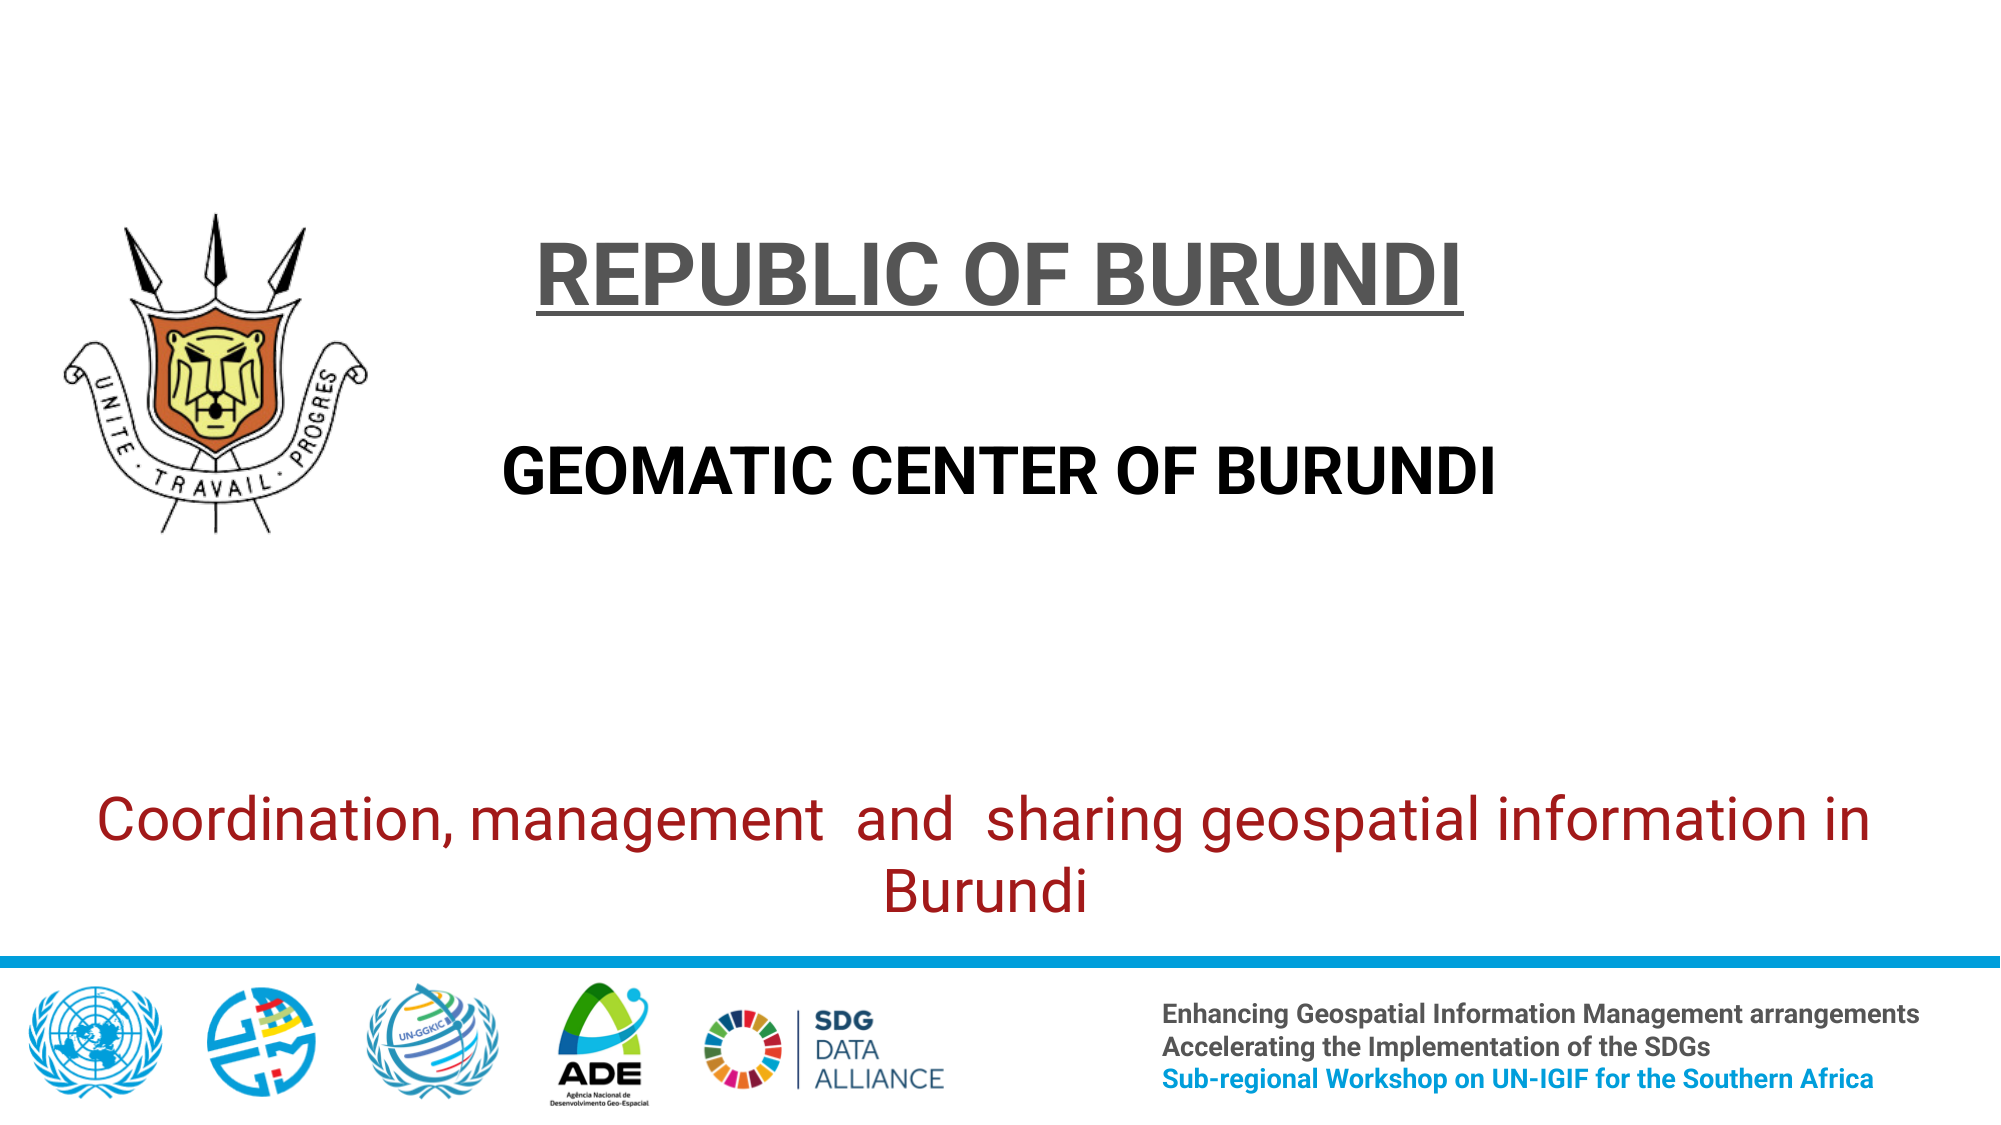

REPUBLIC OF BURUNDI
GEOMATIC CENTER OF BURUNDI

Coordination, management  and  sharing geospatial information in Burundi